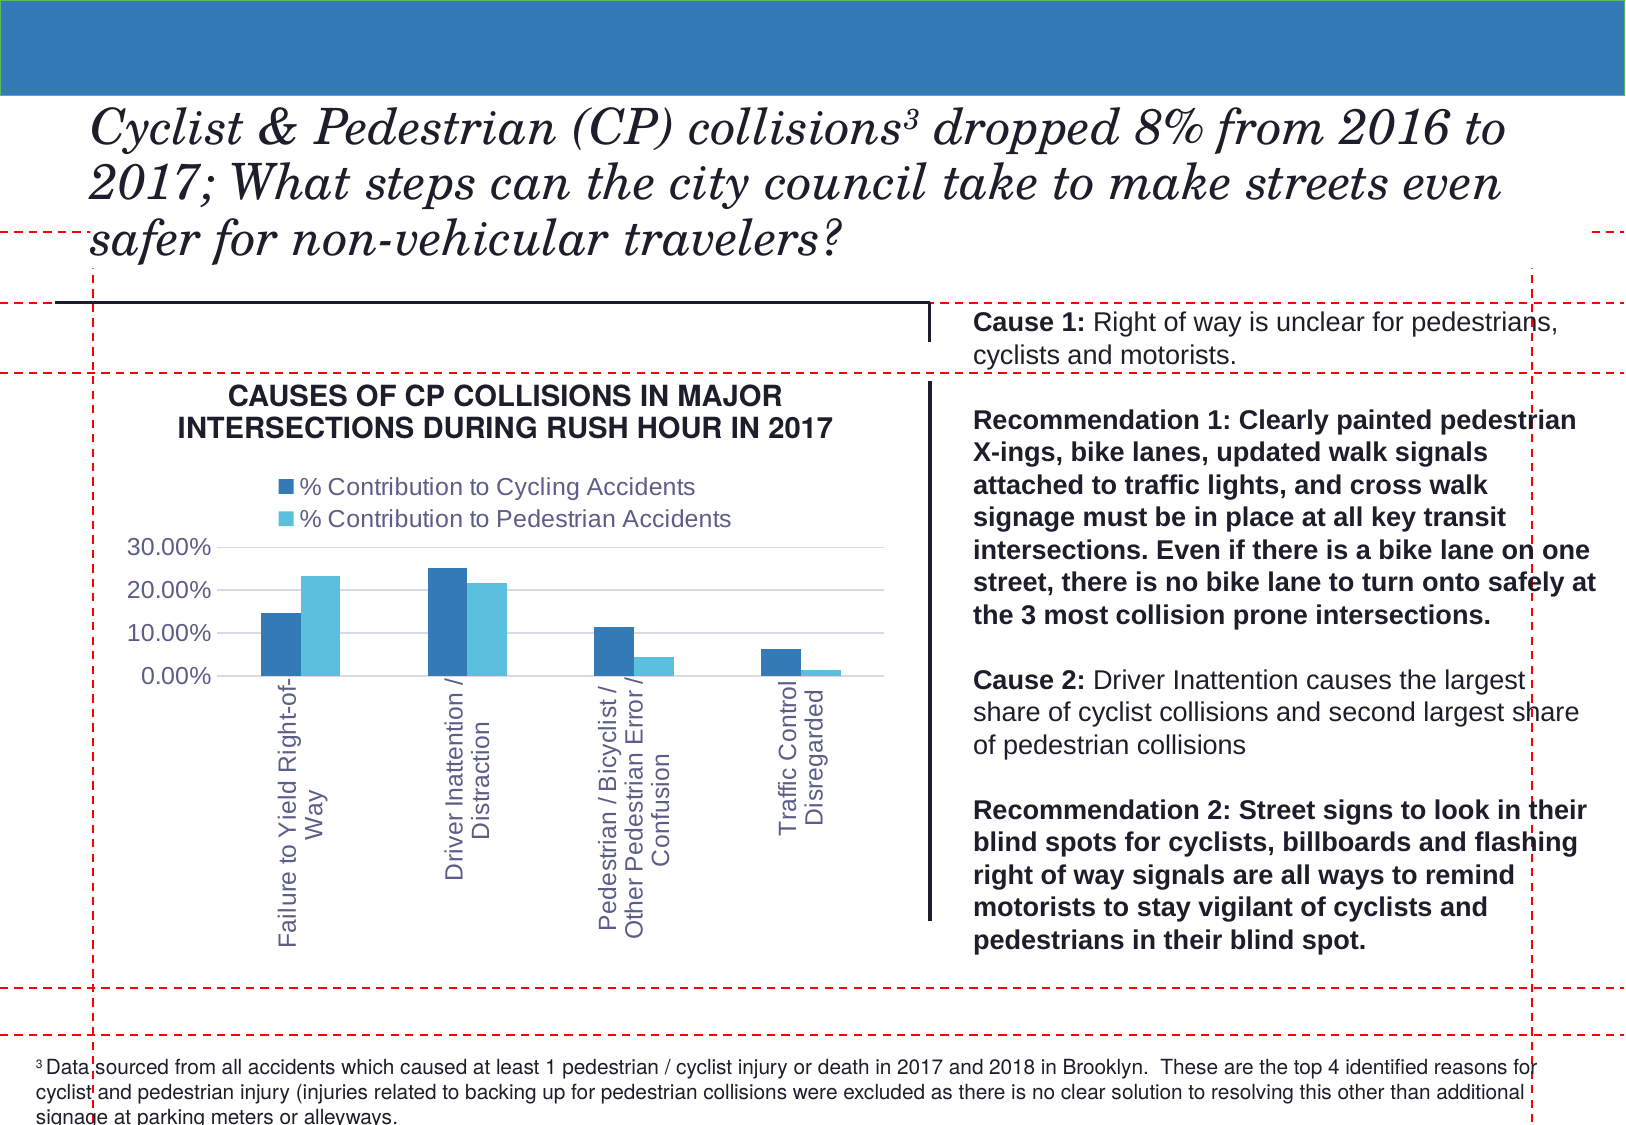

Cyclist & Pedestrian (CP) collisions3 dropped 8% from 2016 to 2017; What steps can the city council take to make streets even safer for non-vehicular travelers?

Cause 1: Right of way is unclear for pedestrians, cyclists and motorists.

Recommendation 1: Clearly painted pedestrian X-ings, bike lanes, updated walk signals attached to traffic lights, and cross walk signage must be in place at all key transit intersections. Even if there is a bike lane on one street, there is no bike lane to turn onto safely at the 3 most collision prone intersections.

Cause 2: Driver Inattention causes the largest share of cyclist collisions and second largest share of pedestrian collisions

Recommendation 2: Street signs to look in their blind spots for cyclists, billboards and flashing right of way signals are all ways to remind motorists to stay vigilant of cyclists and pedestrians in their blind spot.

CAUSES OF CP COLLISIONS IN MAJOR INTERSECTIONS DURING RUSH HOUR IN 2017

### Chart

| Category | % Contribution to Cycling Accidents  | % Contribution to Pedestrian Accidents |
|---|---|---|
| Failure to Yield Right-of-Way | 0.14602446483180428 | 0.23324077746925823 |
| Driver Inattention / Distraction | 0.25076452599388377 | 0.21618405394684648 |
| Pedestrian / Bicyclist / Other Pedestrian Error / Confusion | 0.11314984709480122 | 0.044426814756049184 |
| Traffic Control Disregarded | 0.06192660550458716 | 0.014676715589051963 |

3 Data sourced from all accidents which caused at least 1 pedestrian / cyclist injury or death in 2017 and 2018 in Brooklyn.  These are the top 4 identified reasons for cyclist and pedestrian injury (injuries related to backing up for pedestrian collisions were excluded as there is no clear solution to resolving this other than additional signage at parking meters or alleyways.